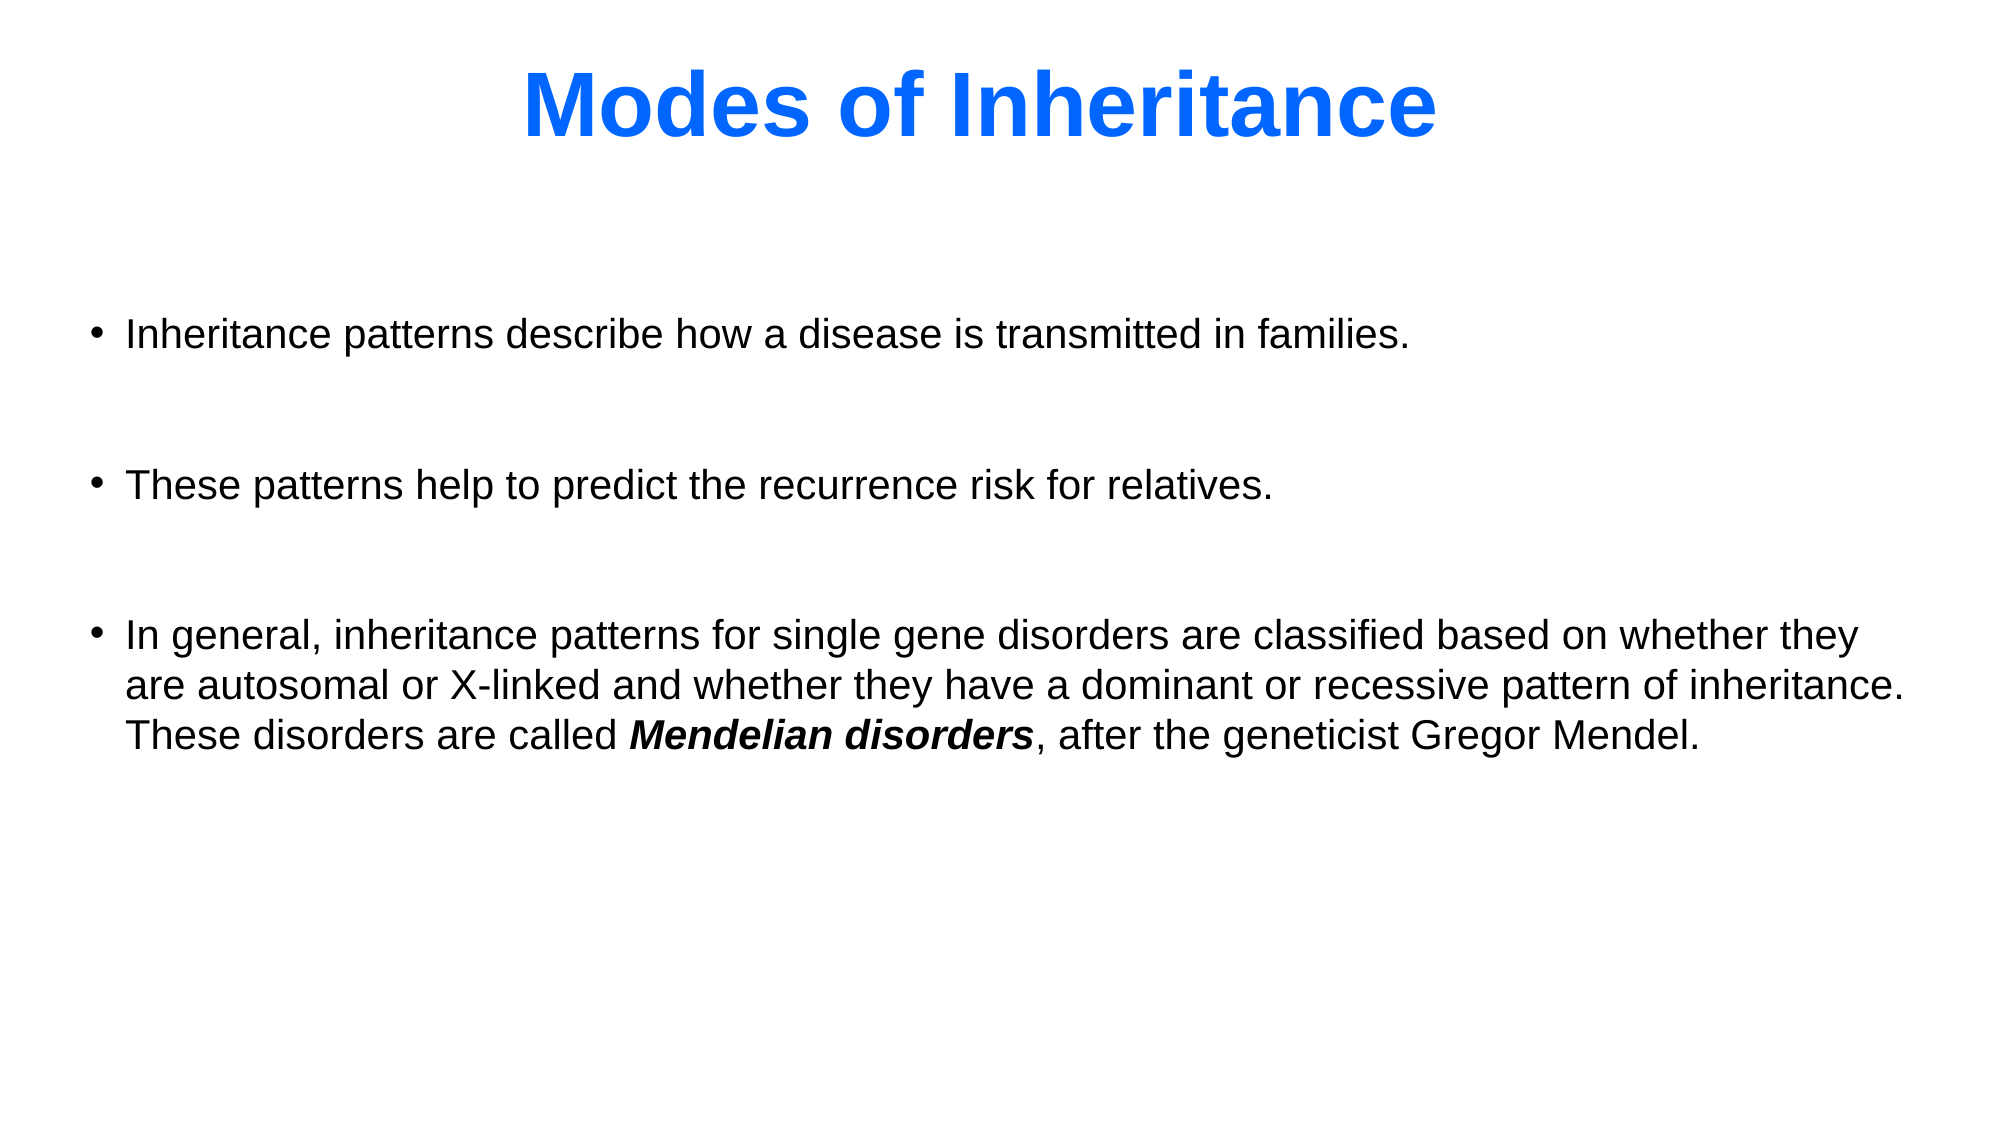

Modes of Inheritance

Inheritance patterns describe how a disease is transmitted in families.

These patterns help to predict the recurrence risk for relatives.

In general, inheritance patterns for single gene disorders are classified based on whether they are autosomal or X-linked and whether they have a dominant or recessive pattern of inheritance. These disorders are called Mendelian disorders, after the geneticist Gregor Mendel.